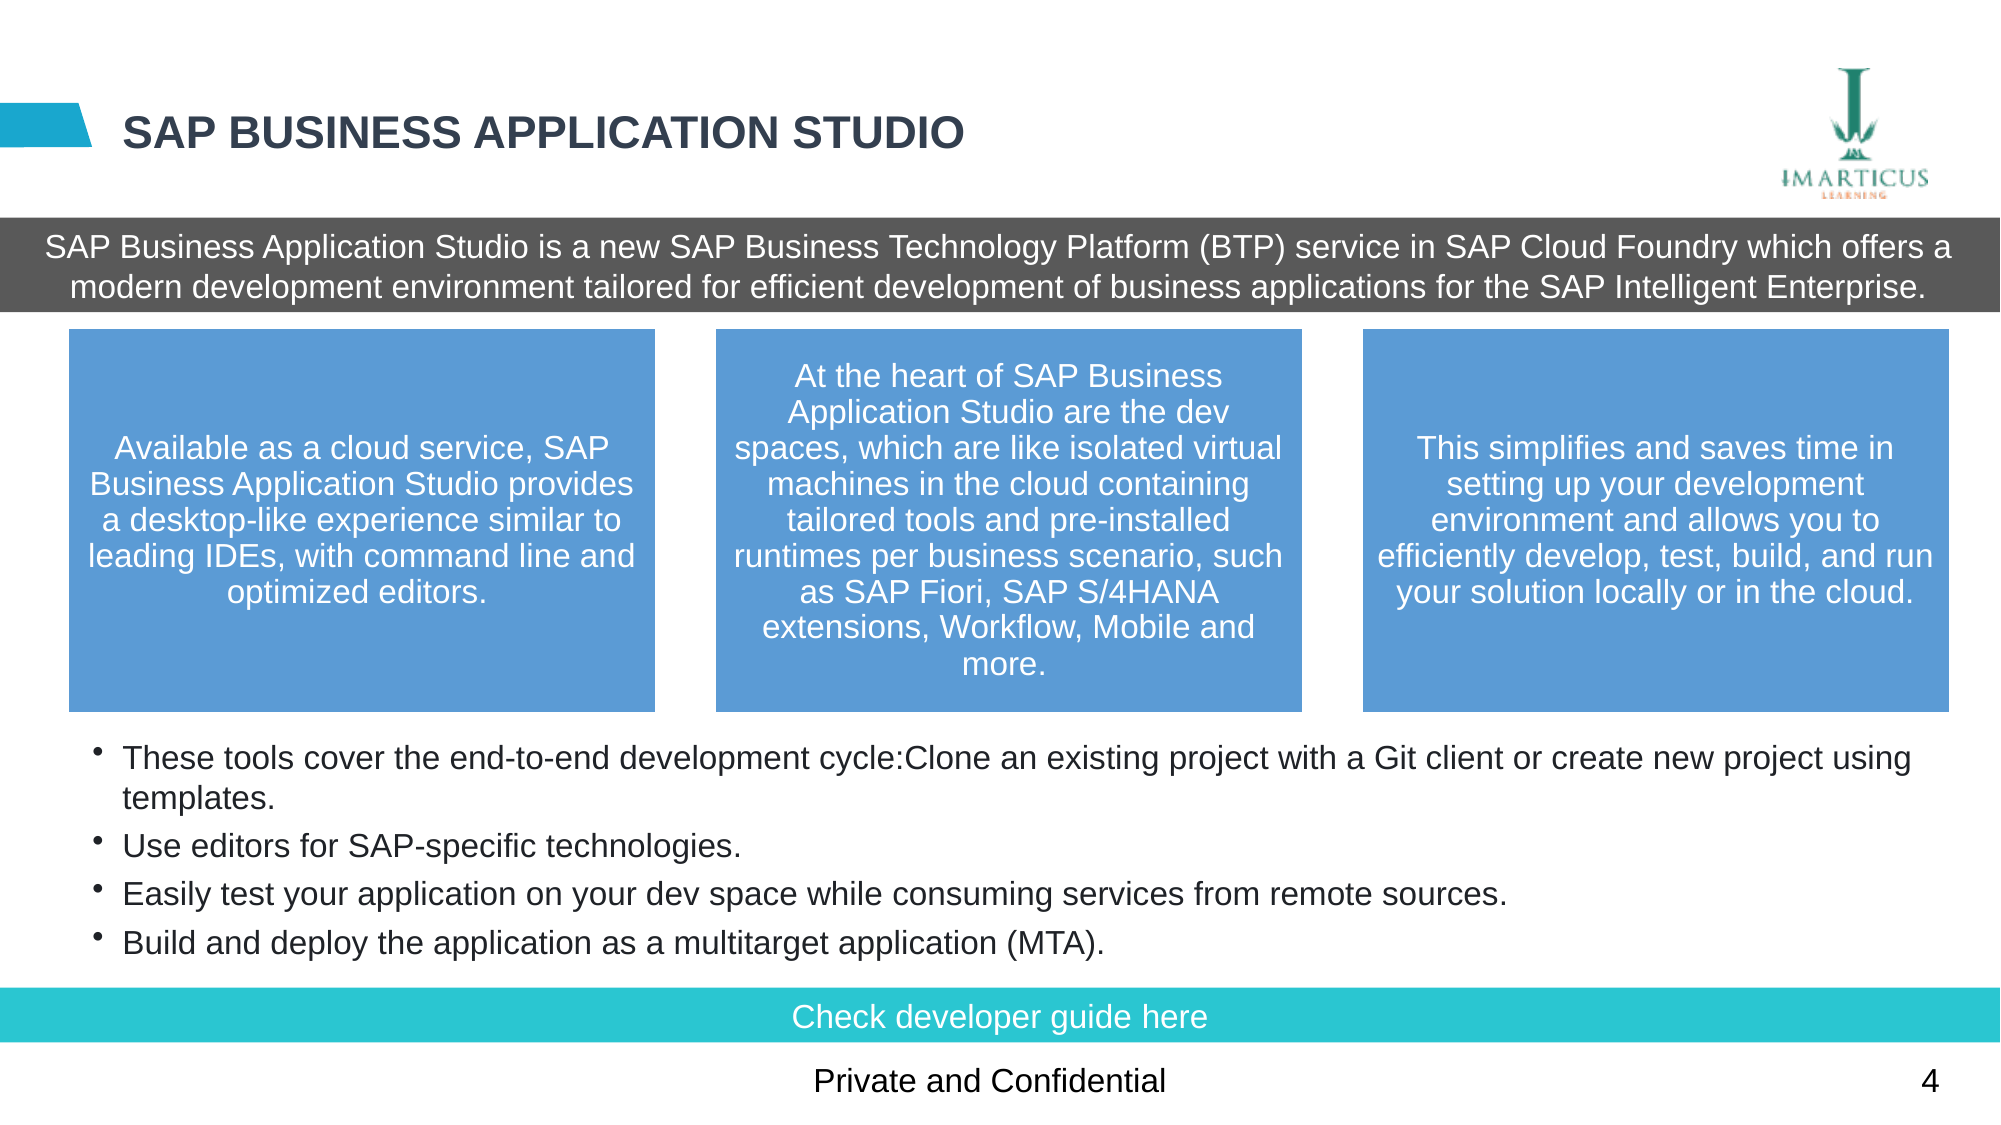

# SAP BUSINESS APPLICATION STUDIO
SAP Business Application Studio is a new SAP Business Technology Platform (BTP) service in SAP Cloud Foundry which offers a modern development environment tailored for efficient development of business applications for the SAP Intelligent Enterprise.
Available as a cloud service, SAP Business Application Studio provides a desktop-like experience similar to leading IDEs, with command line and optimized editors.
At the heart of SAP Business Application Studio are the dev spaces, which are like isolated virtual machines in the cloud containing tailored tools and pre-installed runtimes per business scenario, such as SAP Fiori, SAP S/4HANA extensions, Workflow, Mobile and more.
This simplifies and saves time in setting up your development environment and allows you to efficiently develop, test, build, and run your solution locally or in the cloud.

These tools cover the end-to-end development cycle:Clone an existing project with a Git client or create new project using templates.
Use editors for SAP-specific technologies.
Easily test your application on your dev space while consuming services from remote sources.
Build and deploy the application as a multitarget application (MTA).

Check developer guide here